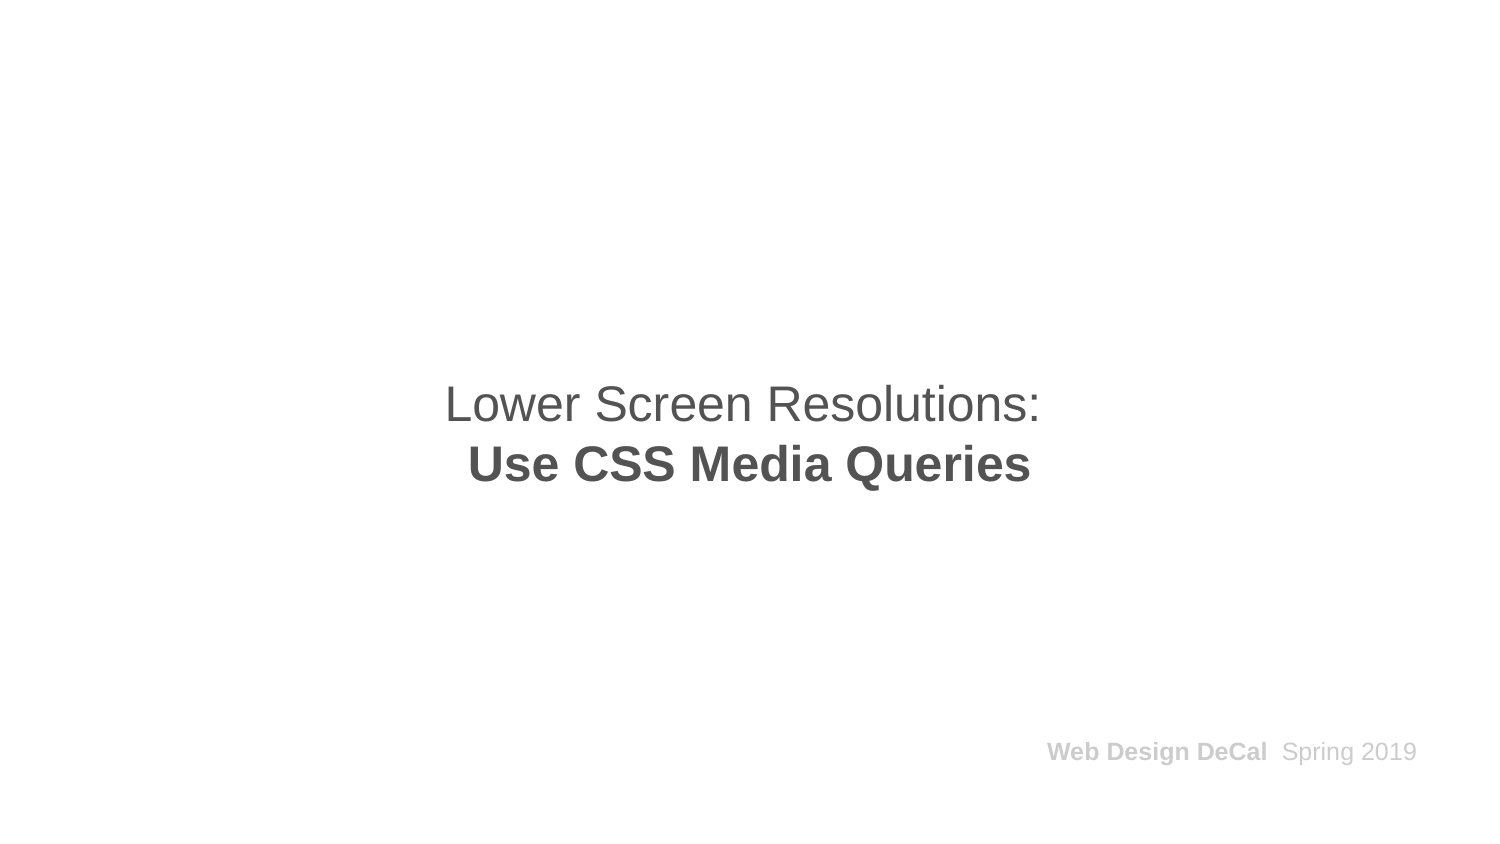

# Lower Screen Resolutions:
Use CSS Media Queries